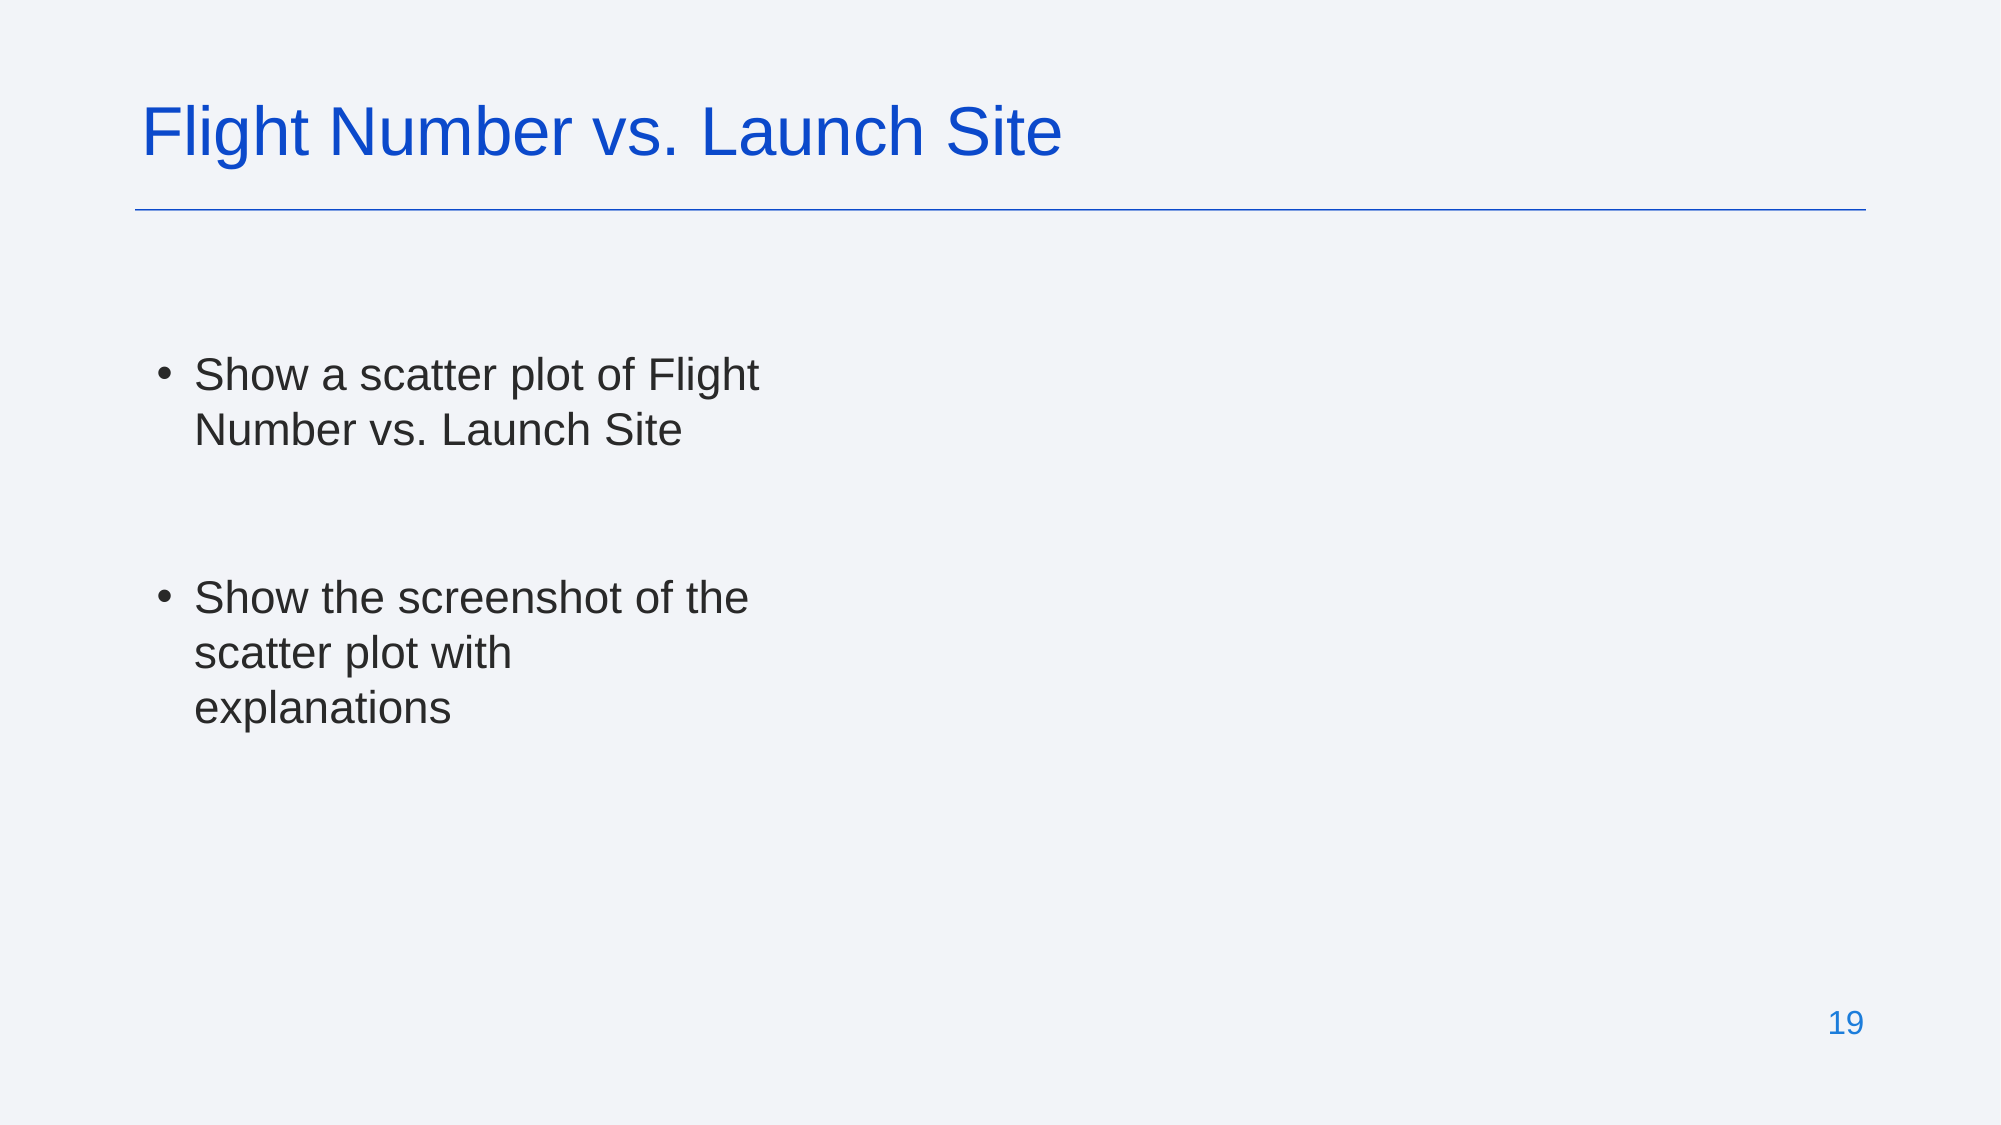

Flight Number vs. Launch Site
Show a scatter plot of Flight Number vs. Launch Site

Show the screenshot of the scatter plot with explanations
19